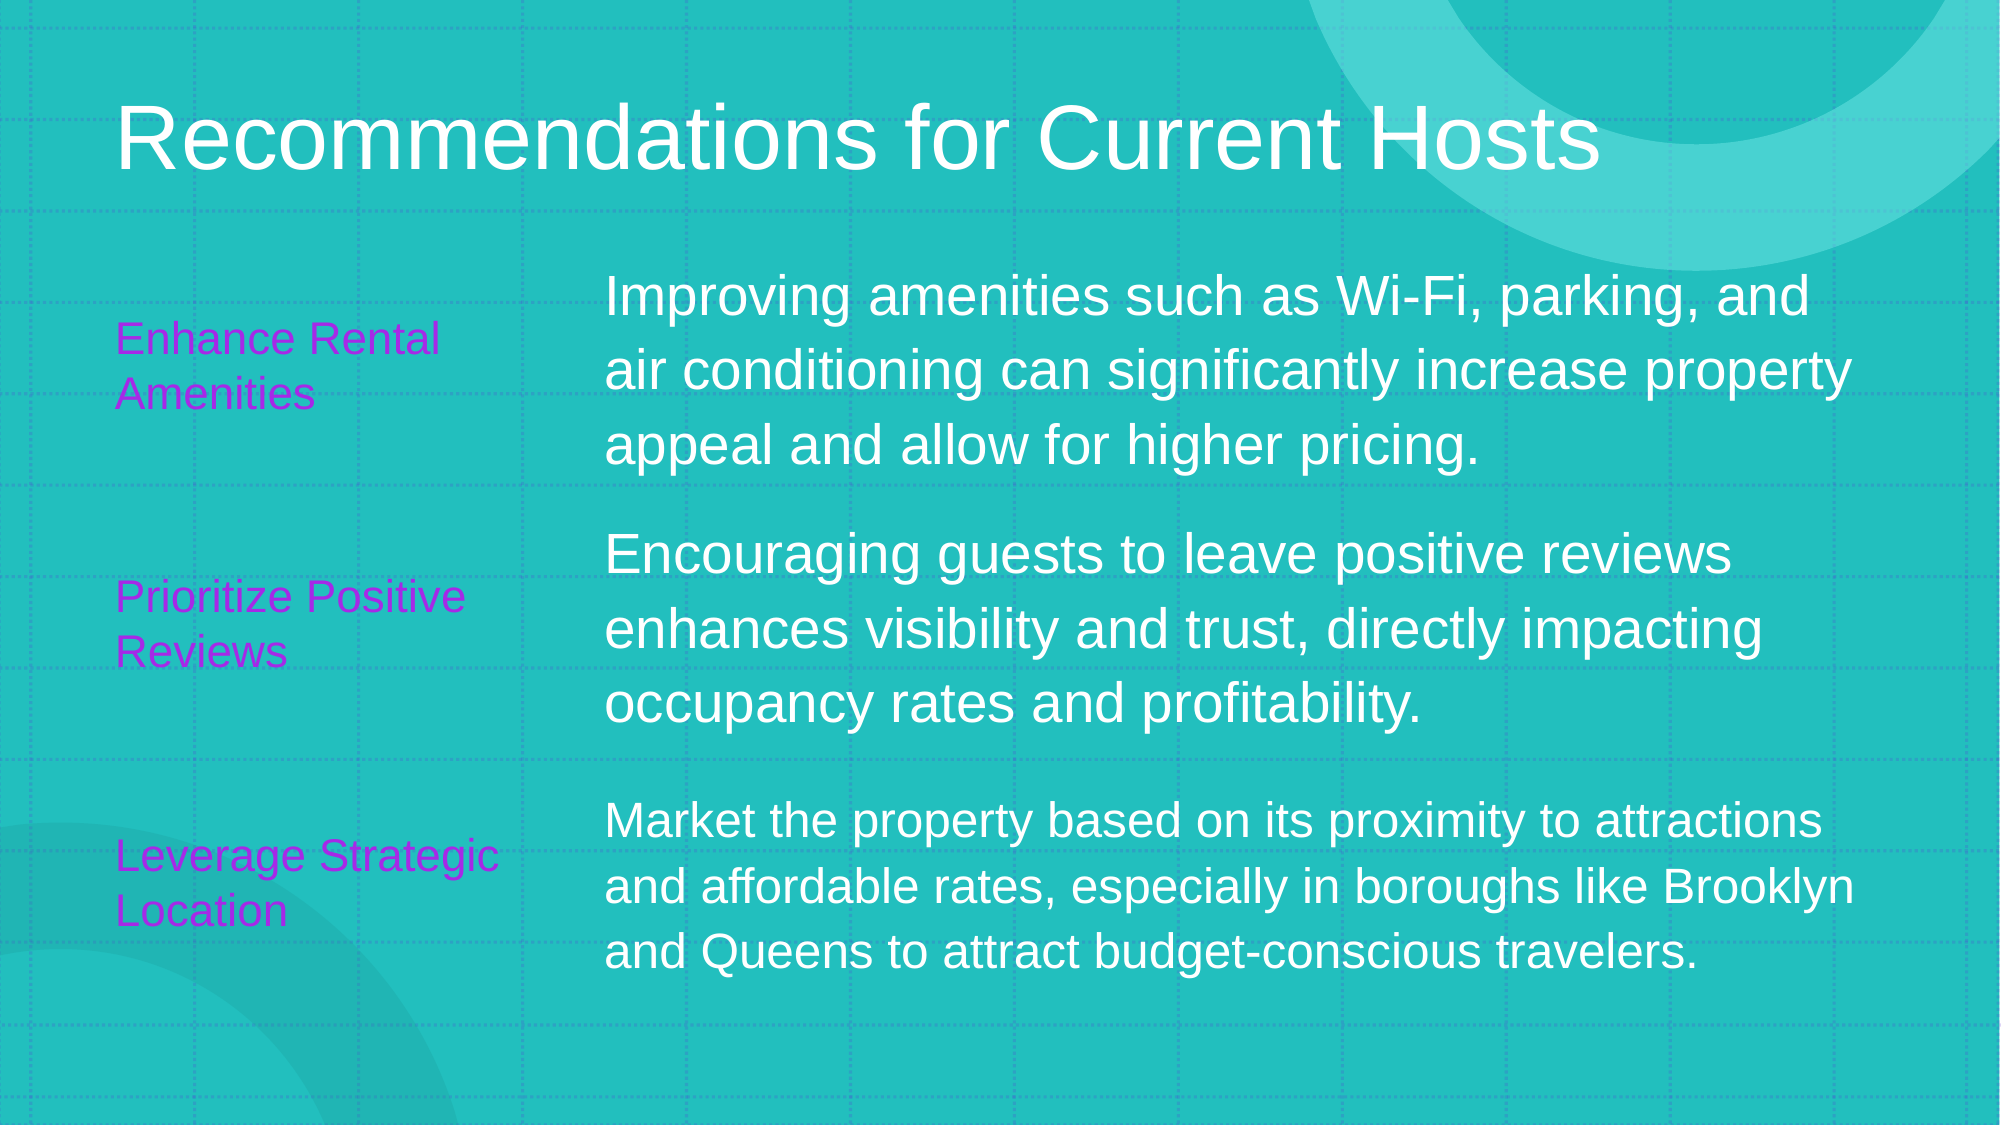

# Recommendations for Current Hosts
Enhance Rental Amenities
Improving amenities such as Wi-Fi, parking, and air conditioning can significantly increase property appeal and allow for higher pricing.
Prioritize Positive Reviews
Encouraging guests to leave positive reviews enhances visibility and trust, directly impacting occupancy rates and profitability.
Leverage Strategic Location
Market the property based on its proximity to attractions and affordable rates, especially in boroughs like Brooklyn and Queens to attract budget-conscious travelers.